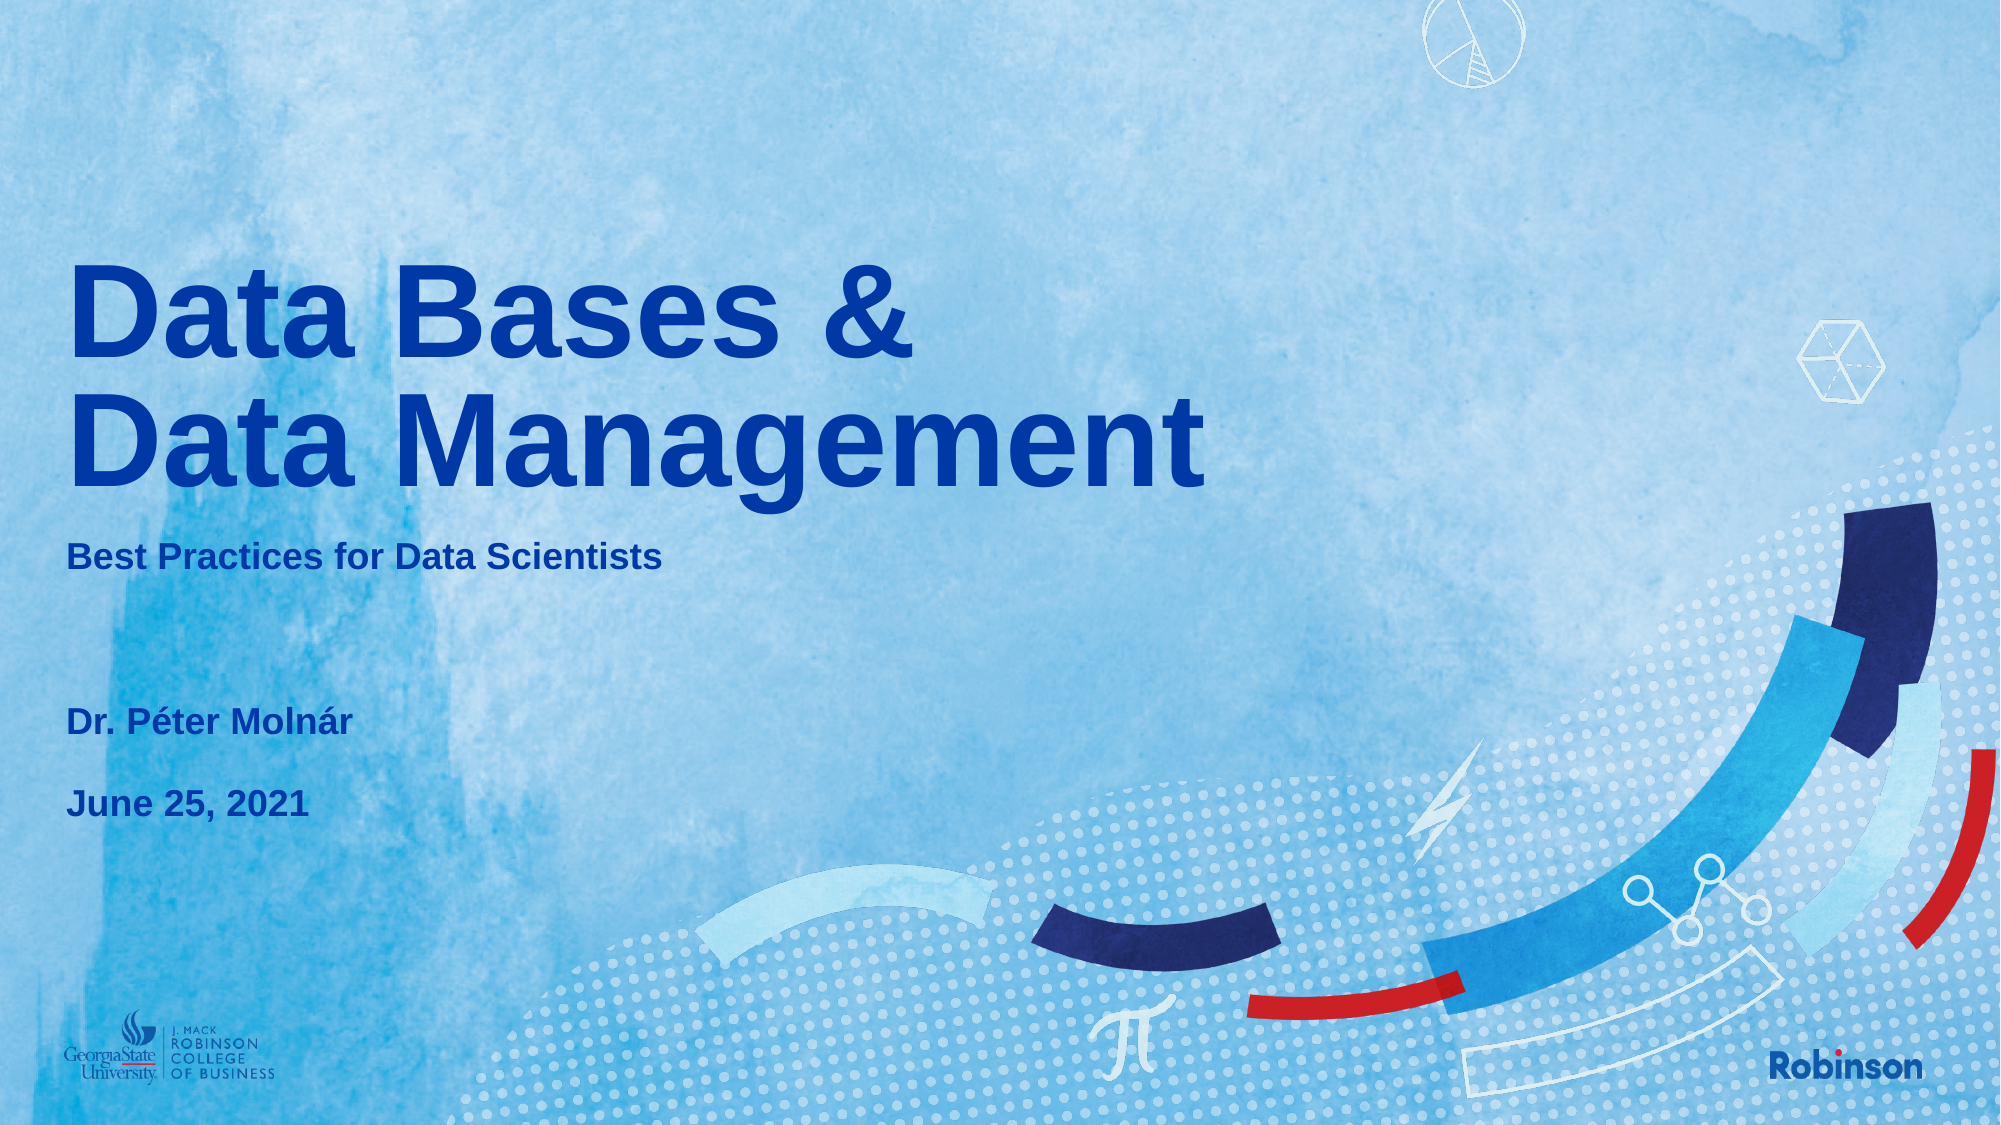

# Data Bases & Data Management
Best Practices for Data Scientists
Dr. Péter Molnár
June 25, 2021